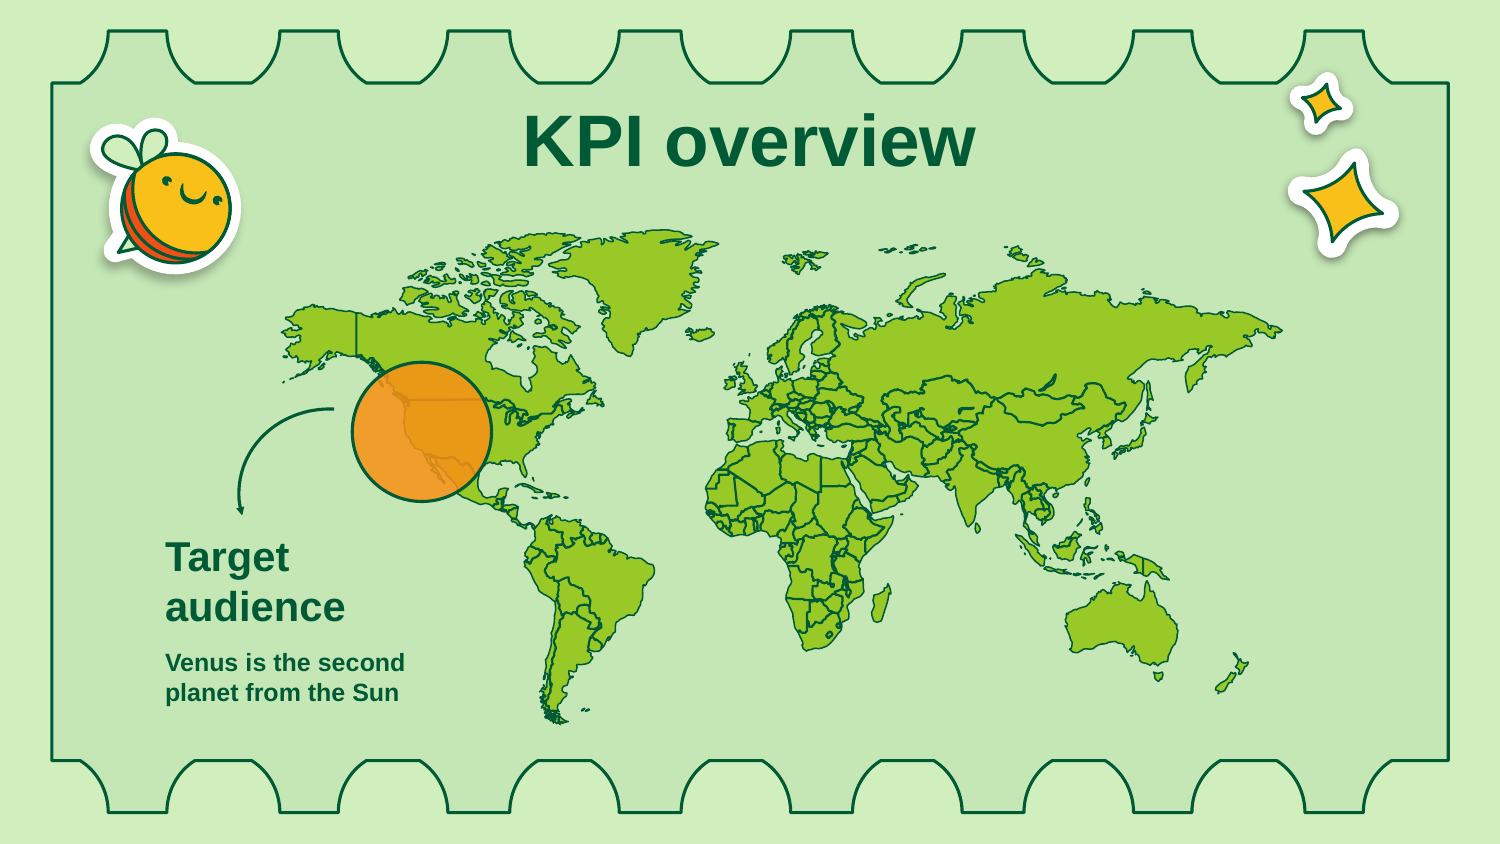

# KPI overview

Target audience
Venus is the second planet from the Sun